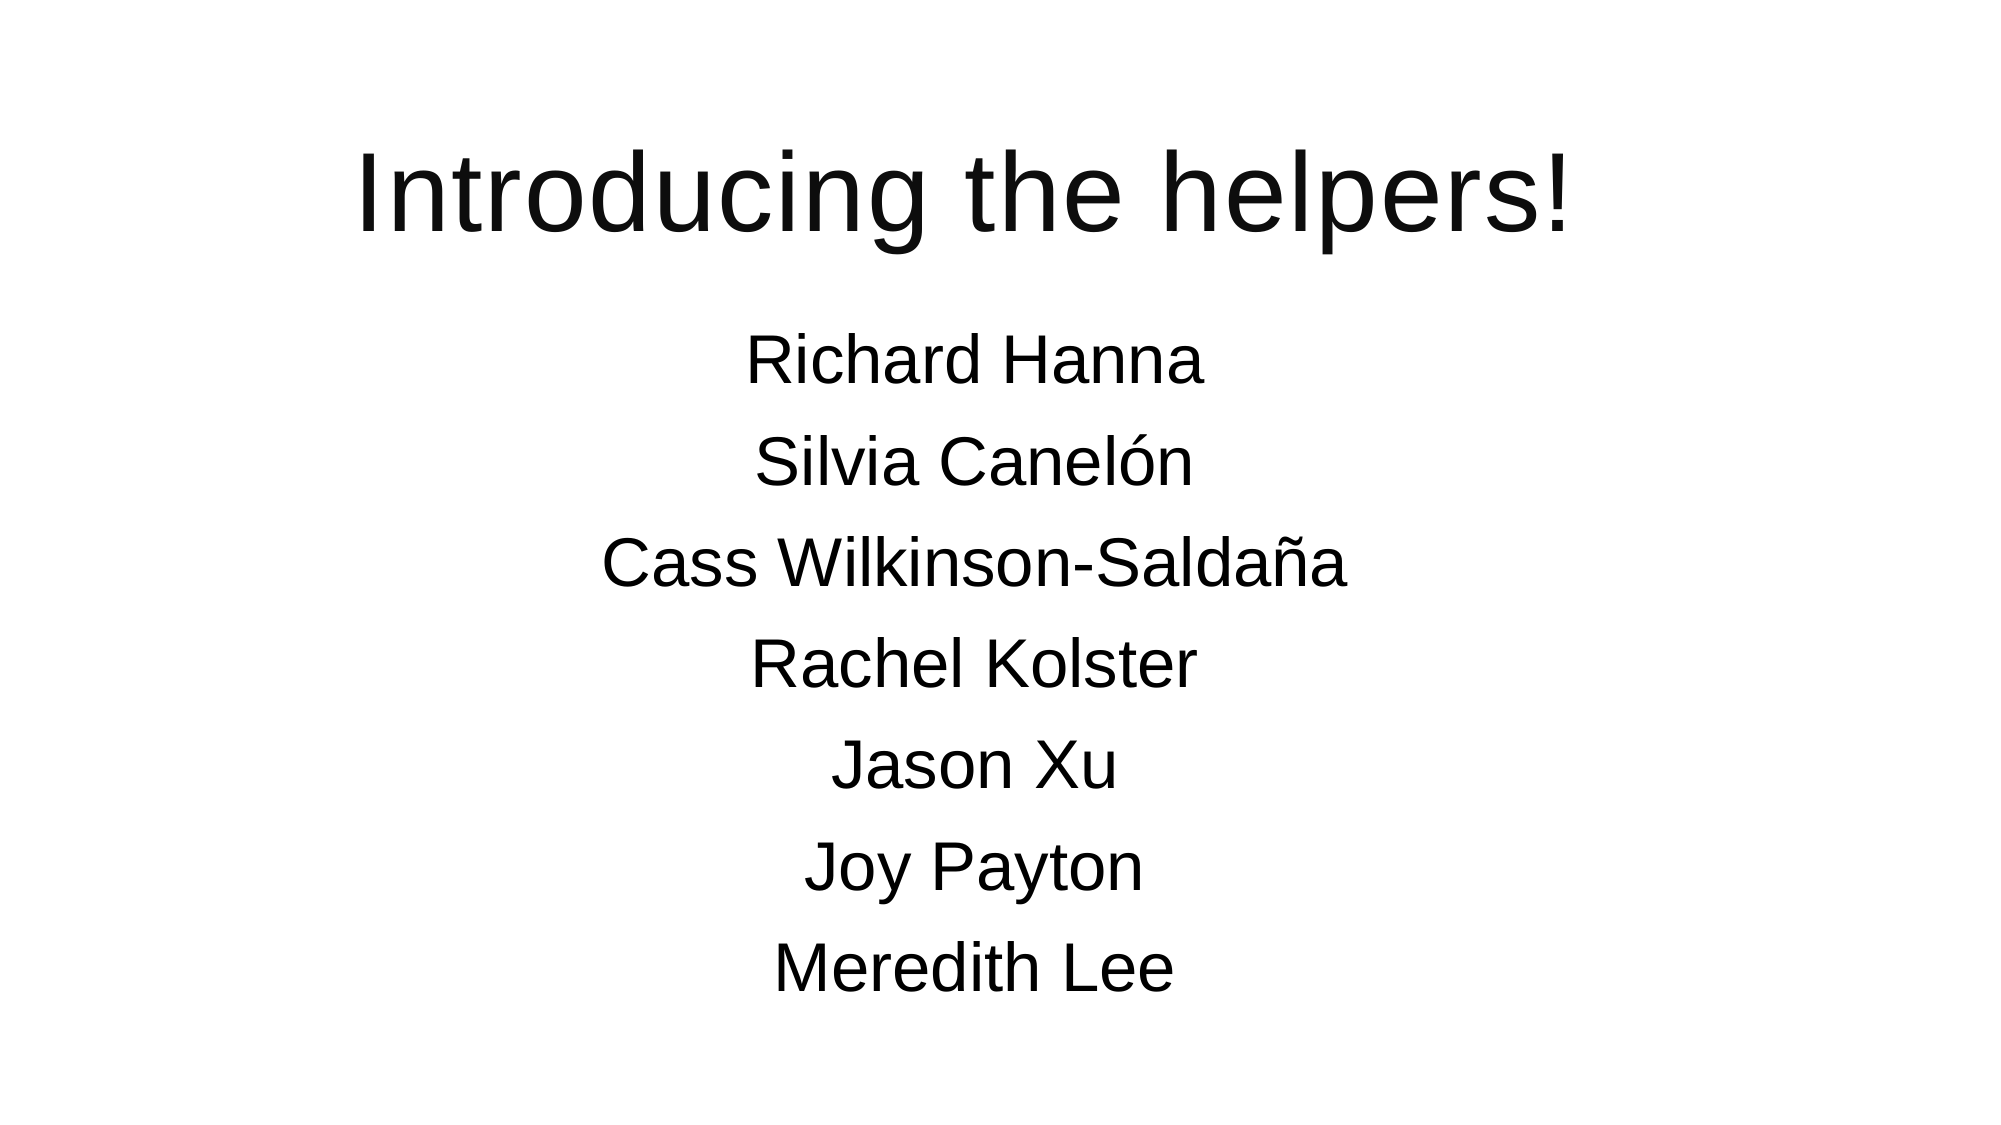

# Introducing the helpers!

Richard Hanna
Silvia Canelón
Cass Wilkinson-Saldaña
Rachel Kolster
Jason Xu
Joy Payton
Meredith Lee